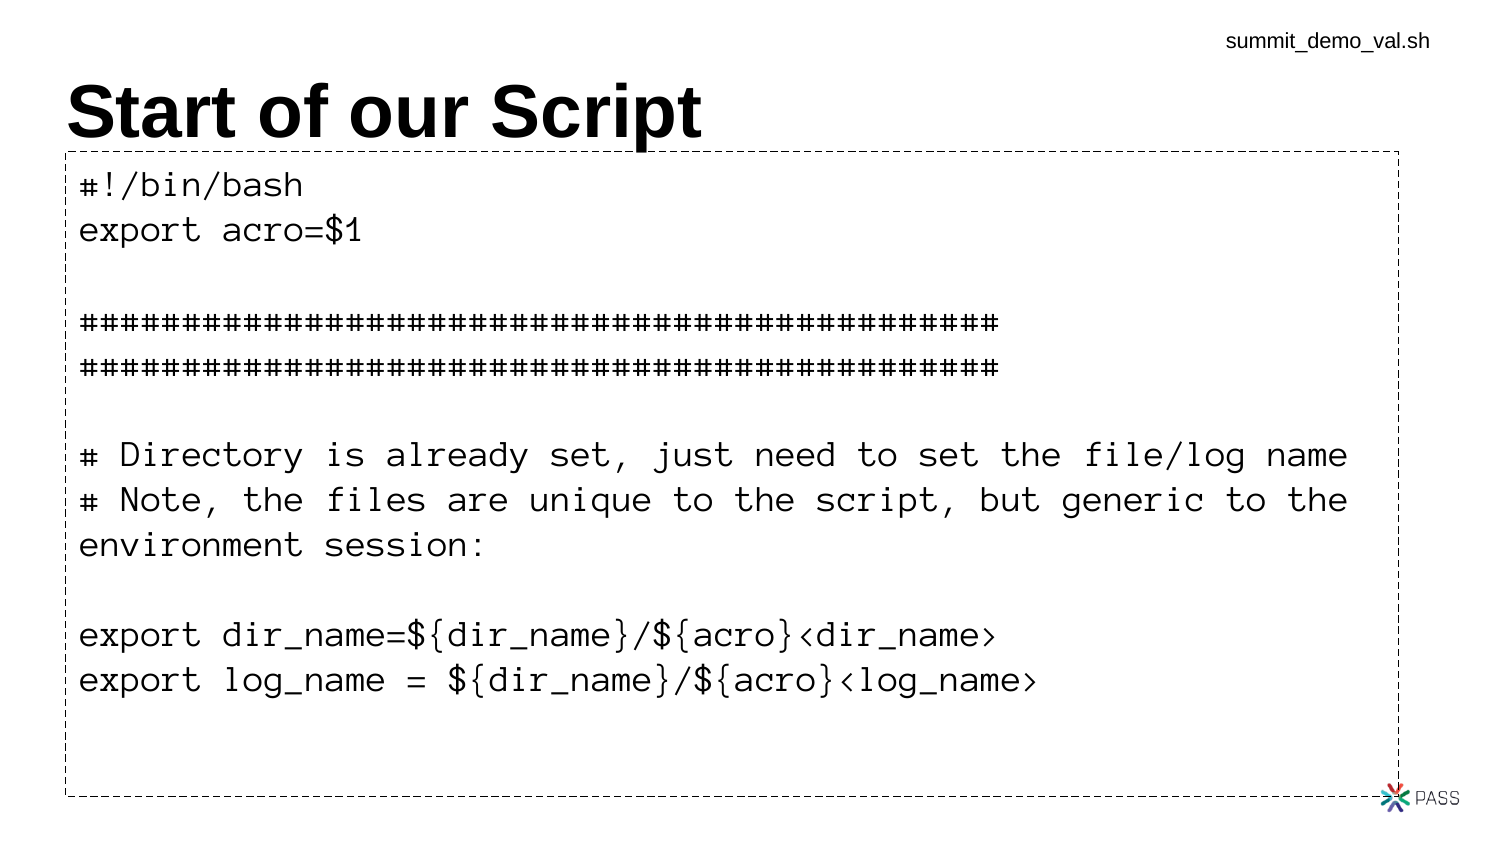

26
summit_demo_val.sh
# Start of our Script
#!/bin/bash
export acro=$1

#############################################
#############################################

# Directory is already set, just need to set the file/log name
# Note, the files are unique to the script, but generic to the environment session:

export dir_name=${dir_name}/${acro}<dir_name>
export log_name = ${dir_name}/${acro}<log_name>